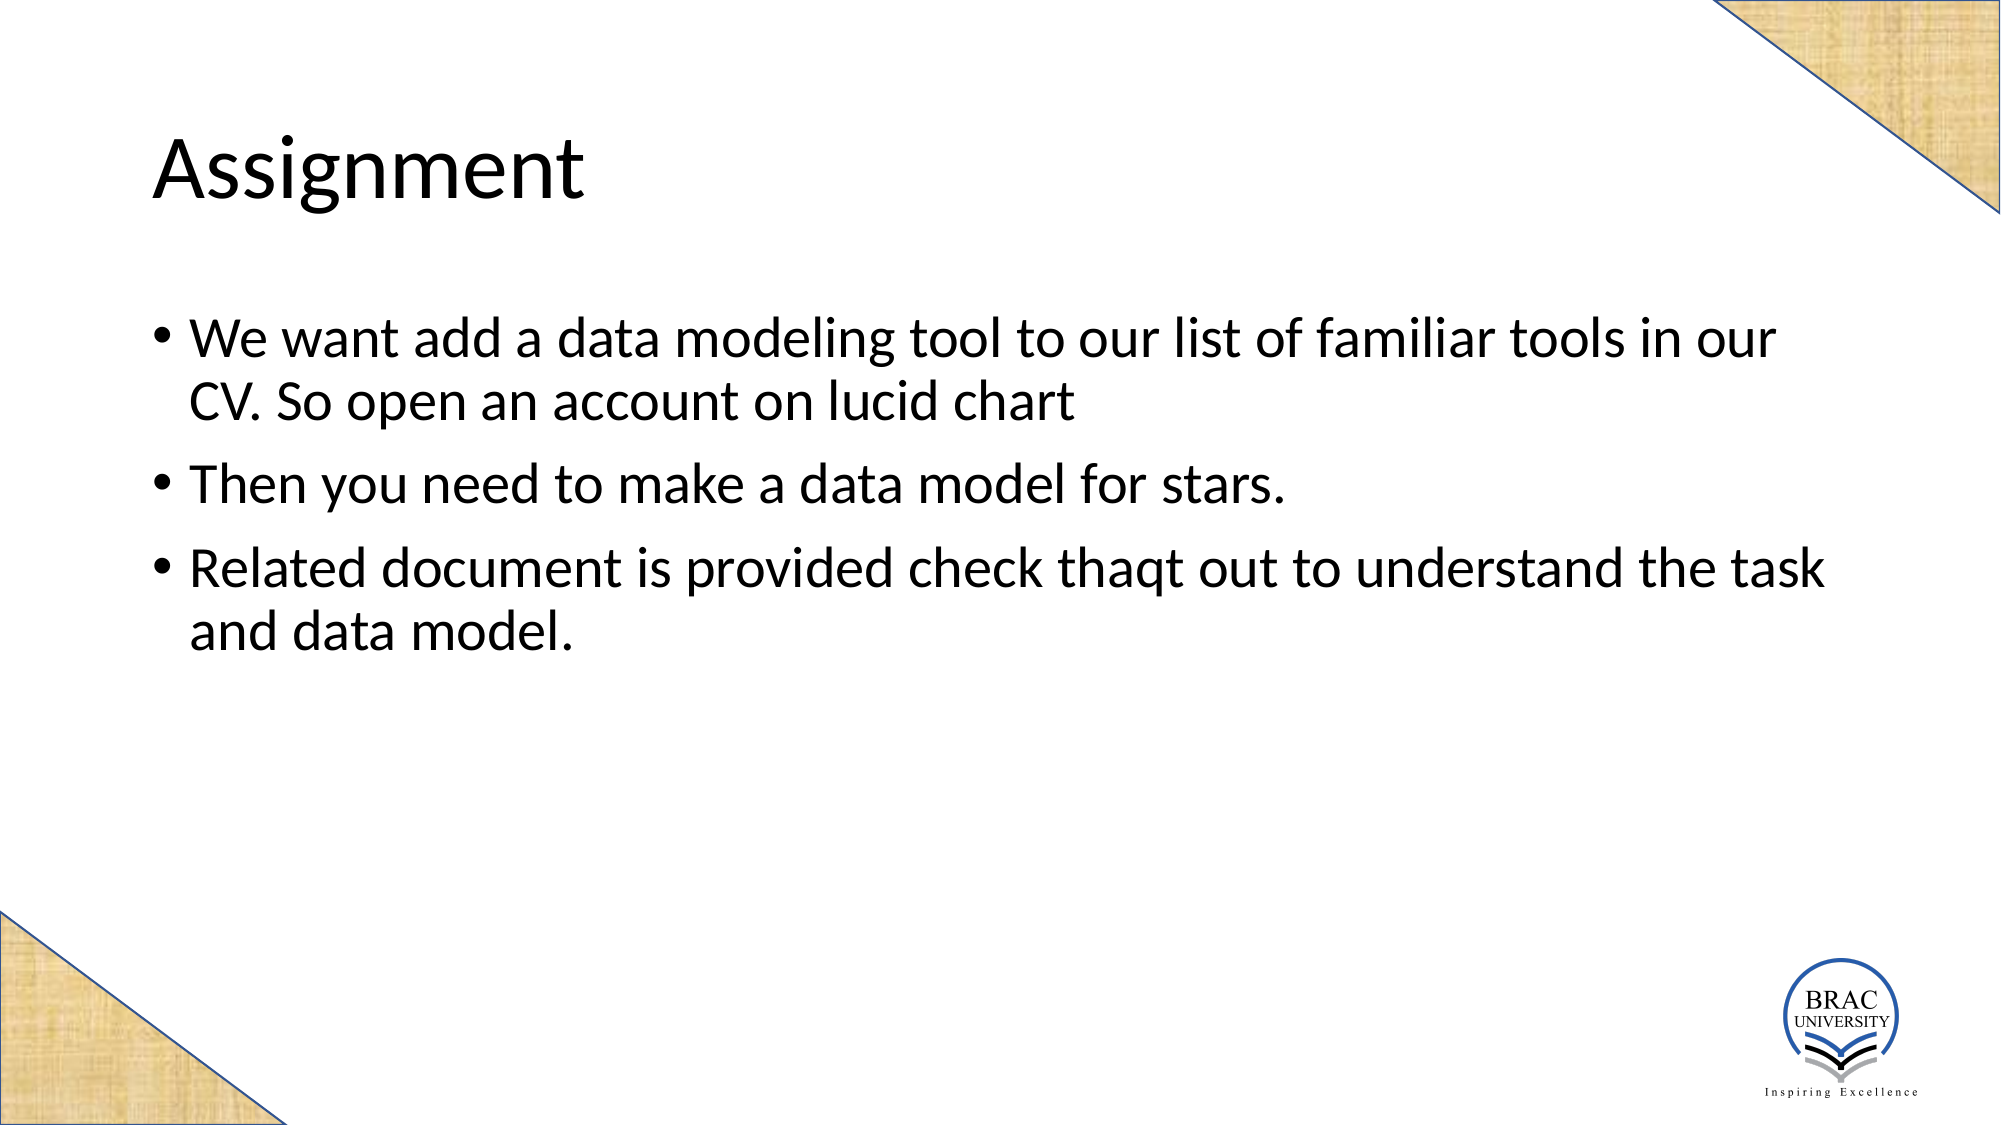

# Assignment
We want add a data modeling tool to our list of familiar tools in our CV. So open an account on lucid chart
Then you need to make a data model for stars.
Related document is provided check thaqt out to understand the task and data model.